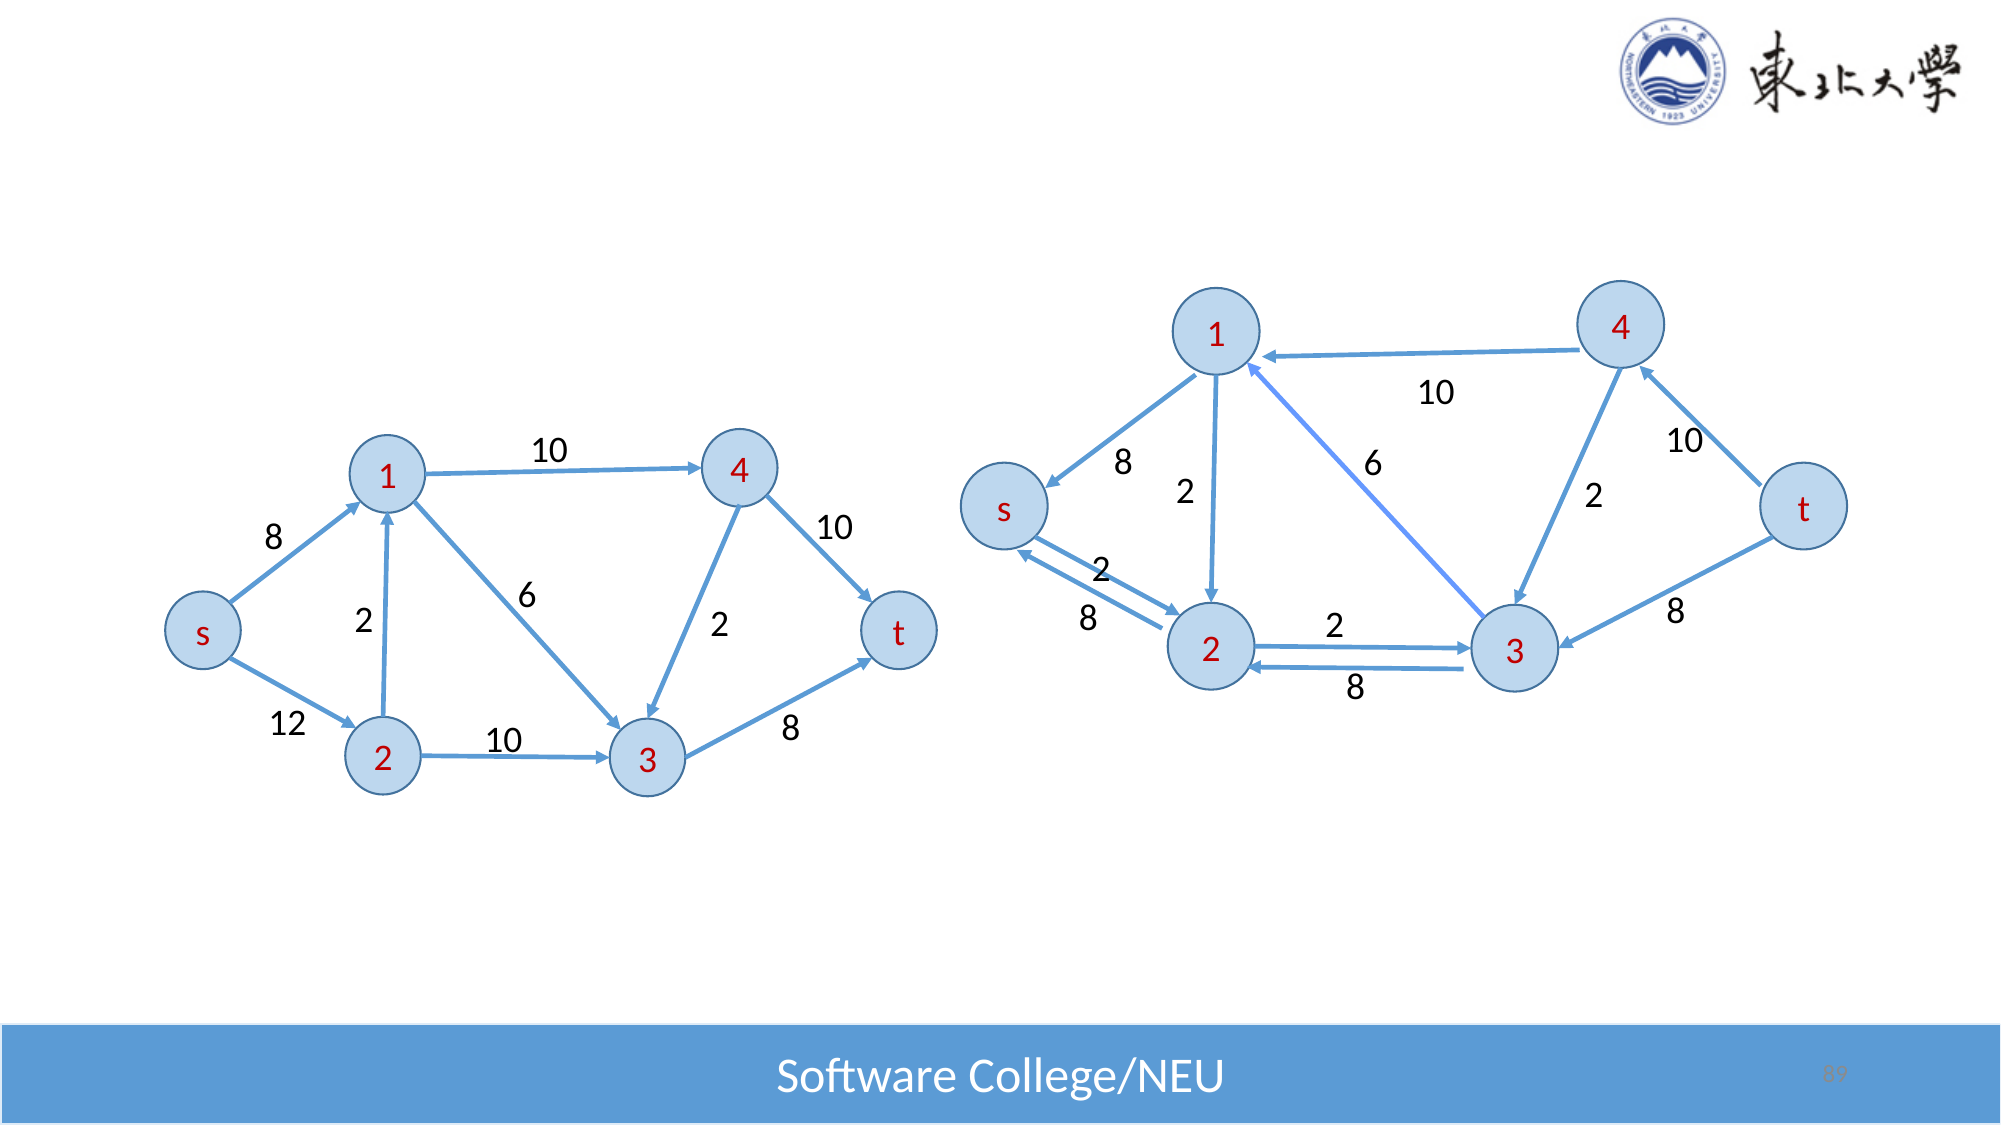

#
4
1

10
10
10
4
1
10
8
6
2
t
s
2
12
8
10
2
3
8
6
2
t
s
2
2
8
8
2
2
3
8